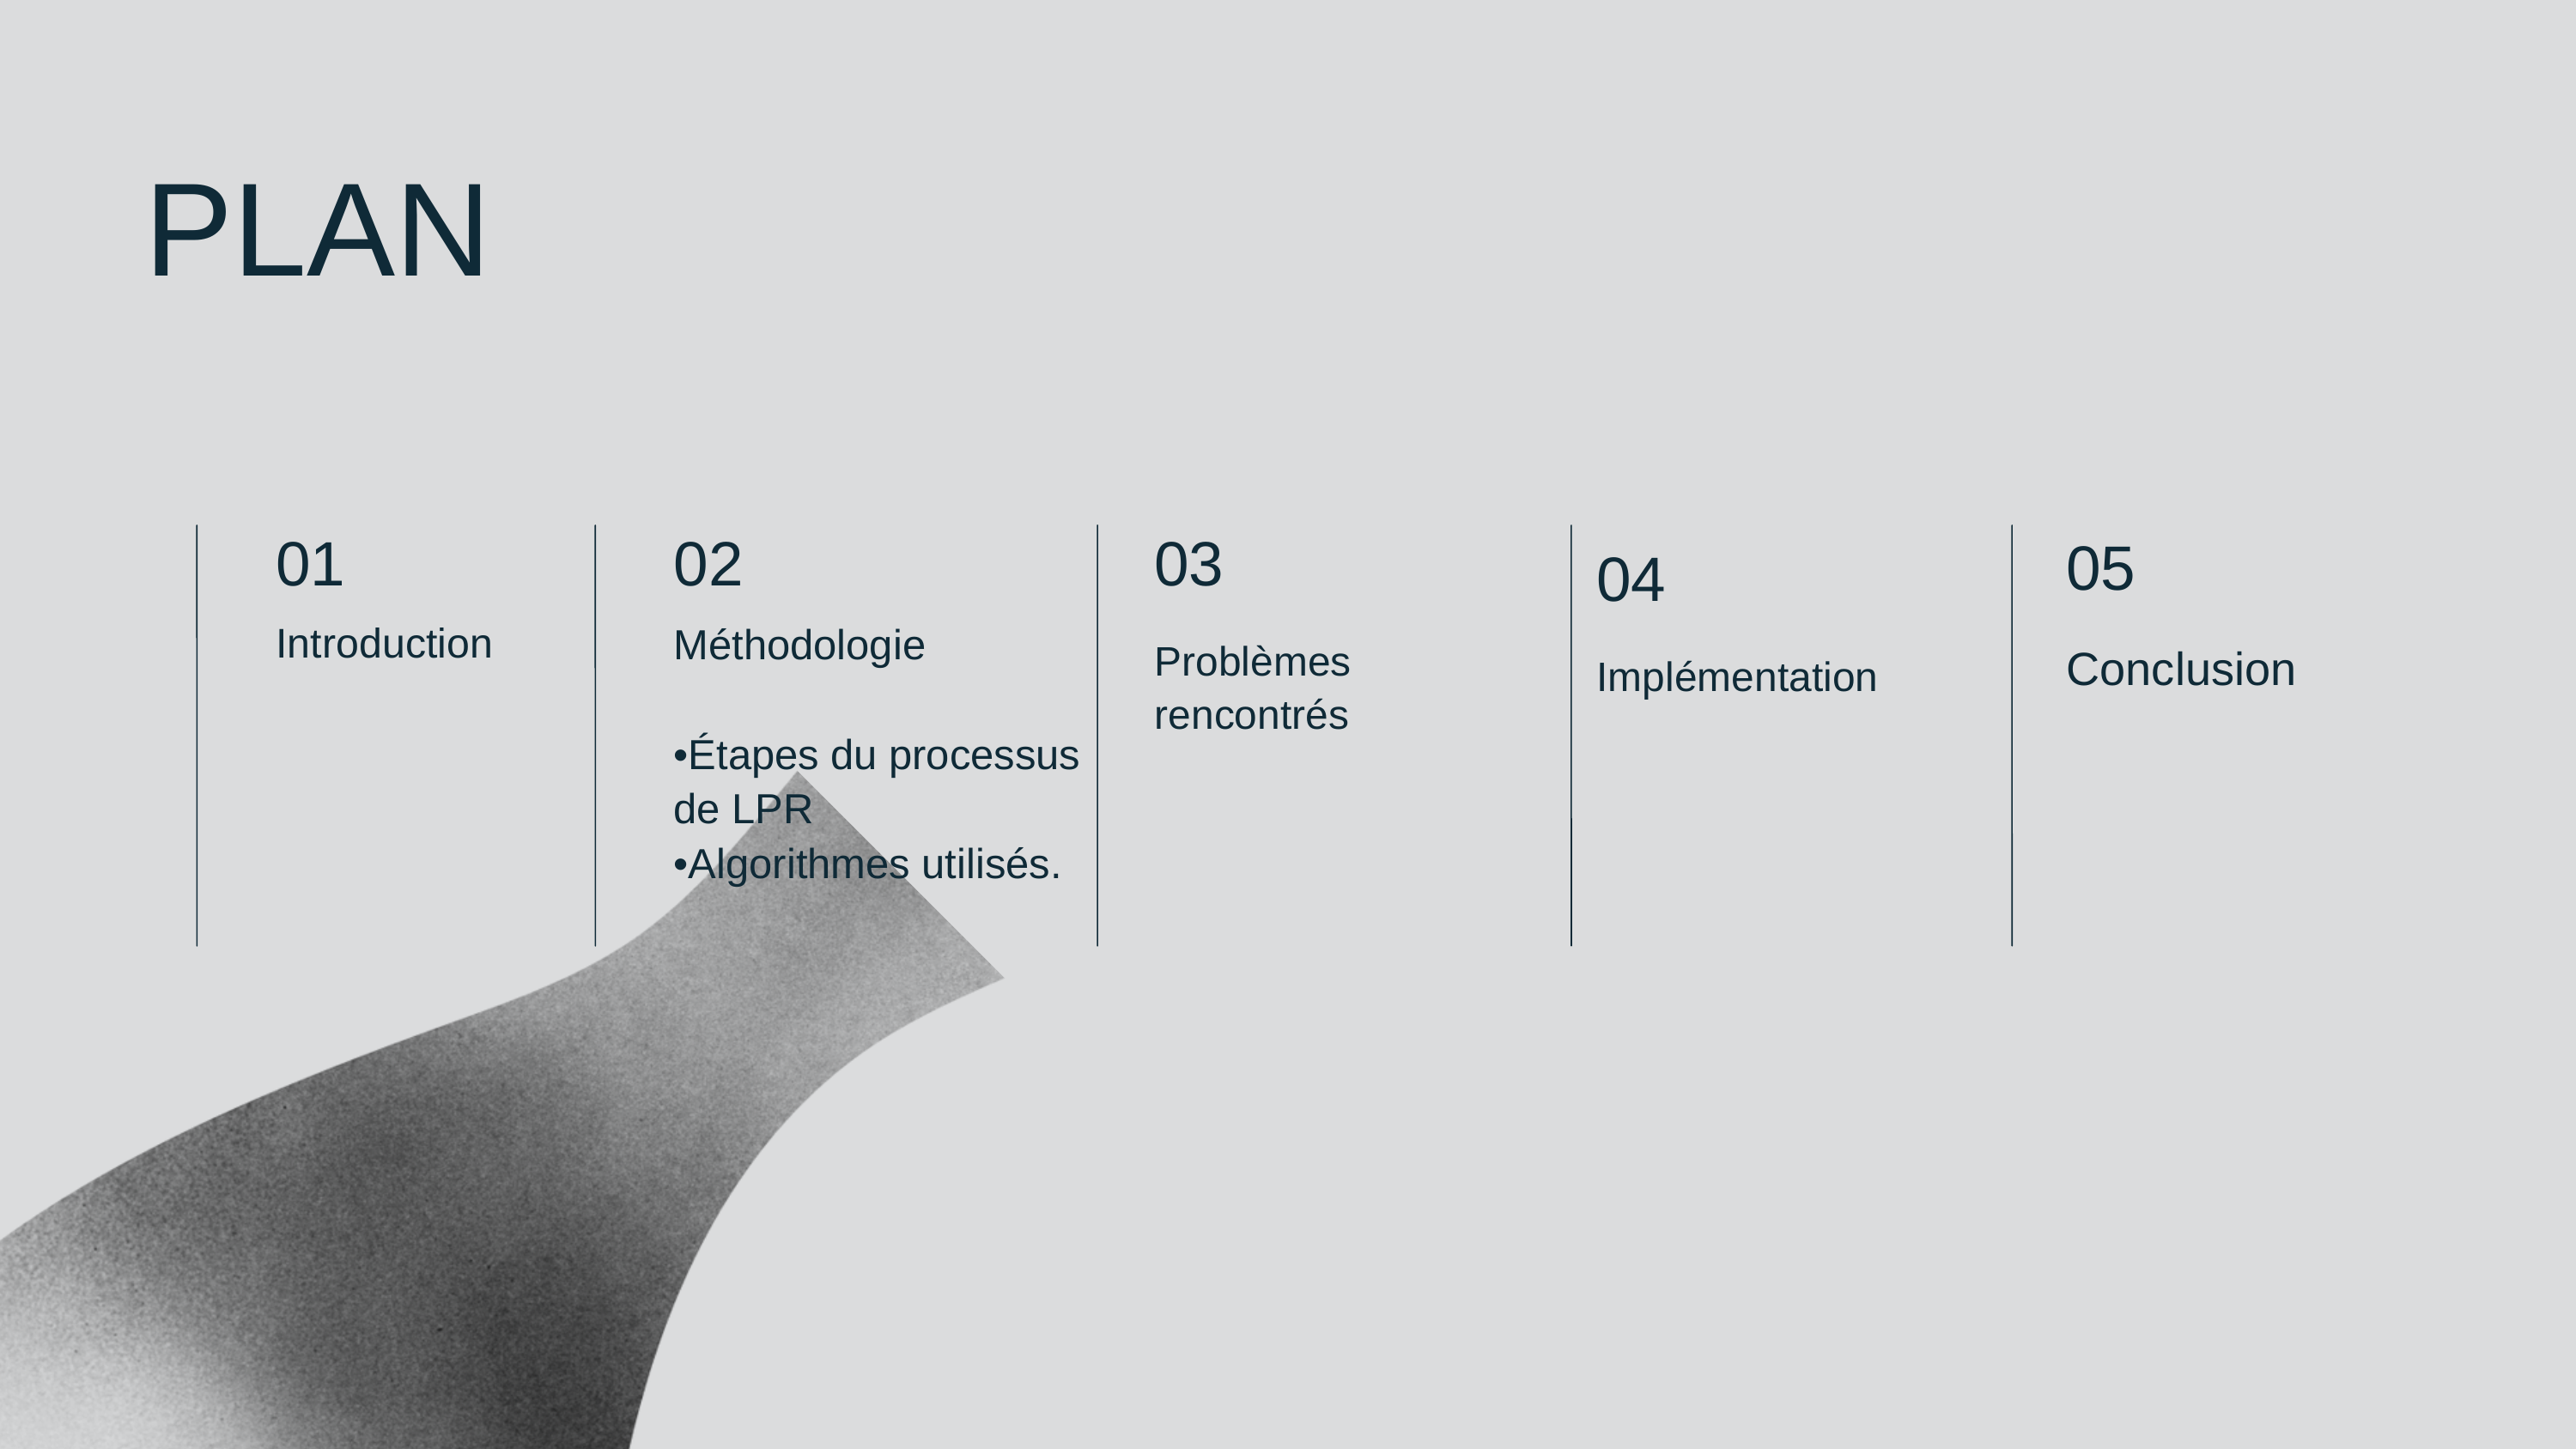

PLAN
01
Introduction
02
Méthodologie

•Étapes du processus de LPR
•Algorithmes utilisés.

03
Problèmes rencontrés

05
Conclusion
04
Implémentation